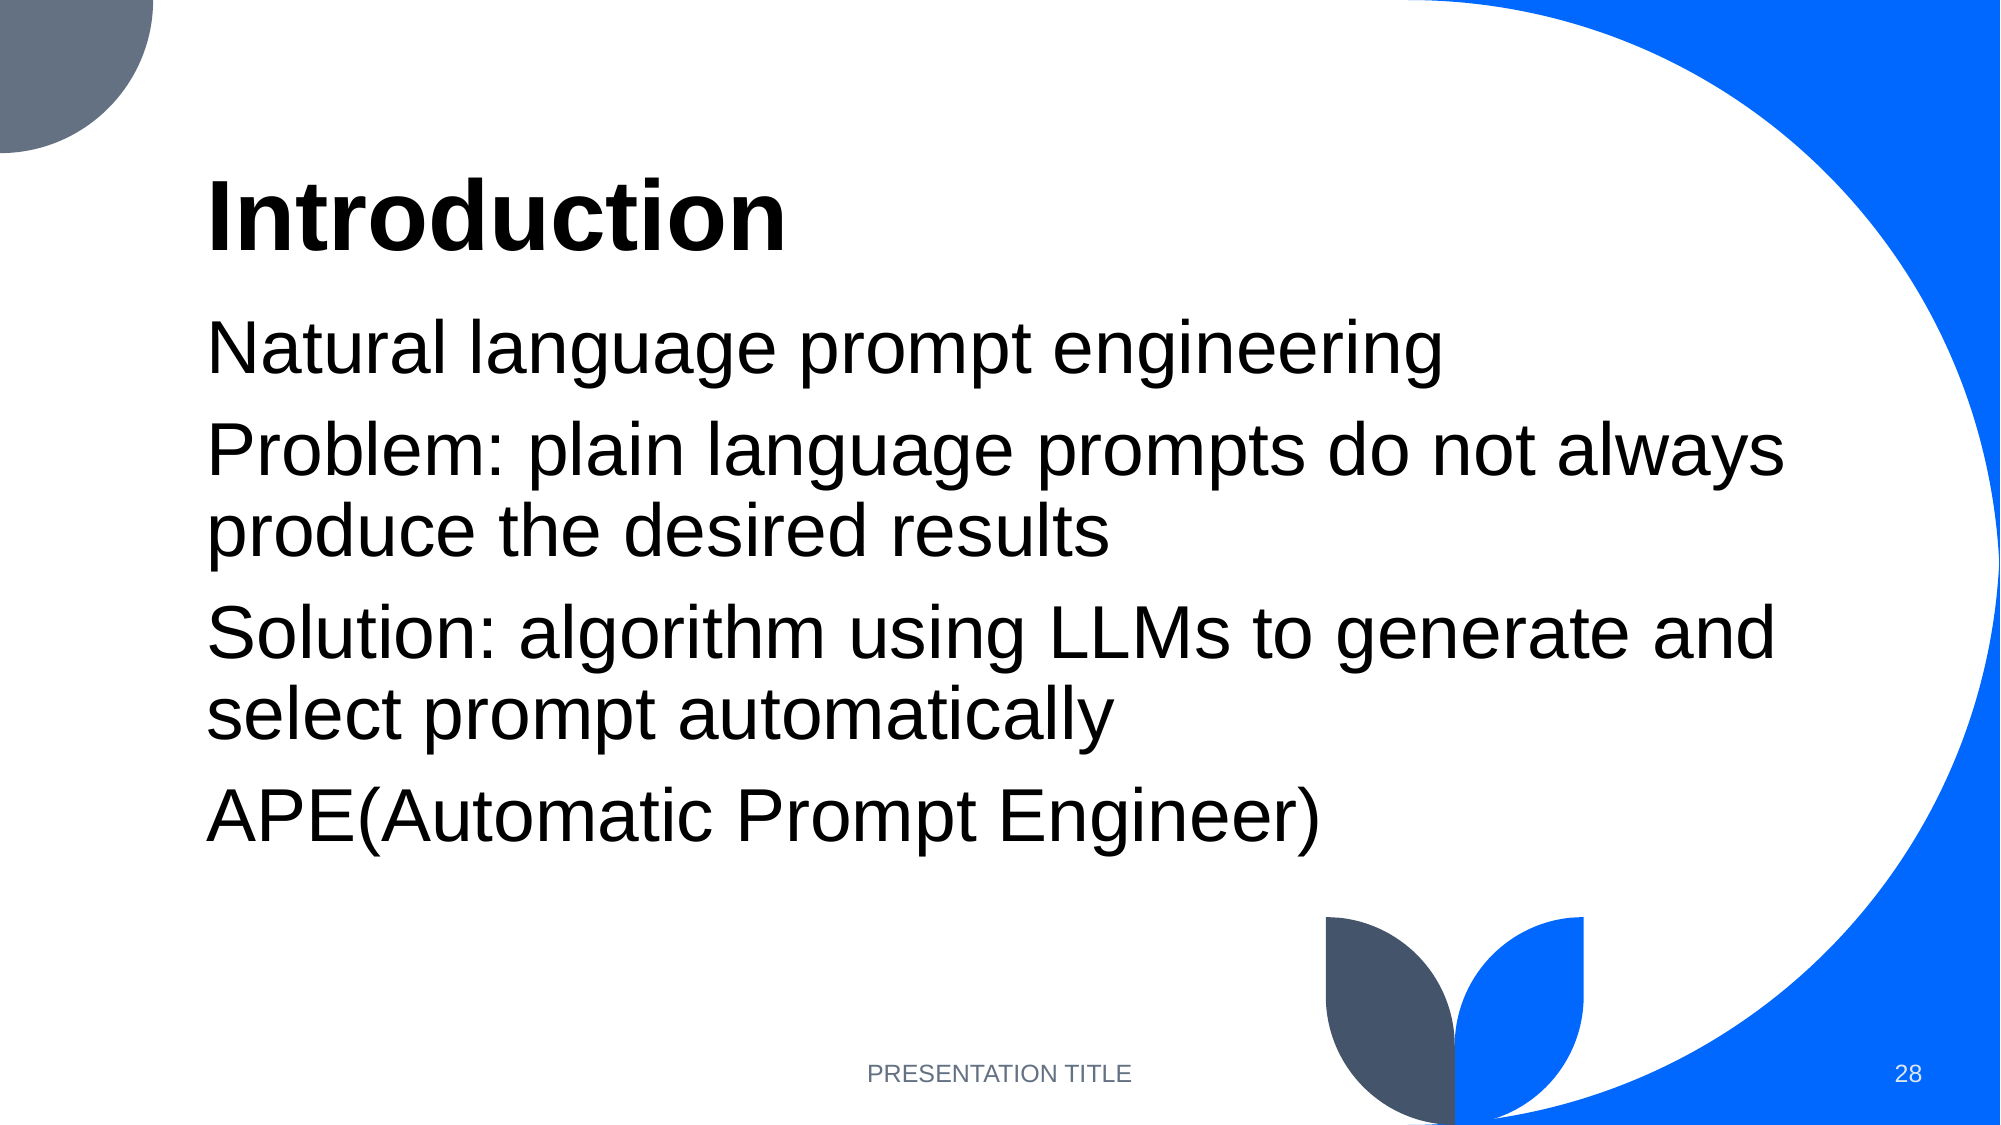

# Introduction
Natural language prompt engineering
Problem: plain language prompts do not always produce the desired results
Solution: algorithm using LLMs to generate and select prompt automatically
APE(Automatic Prompt Engineer)
PRESENTATION TITLE
28